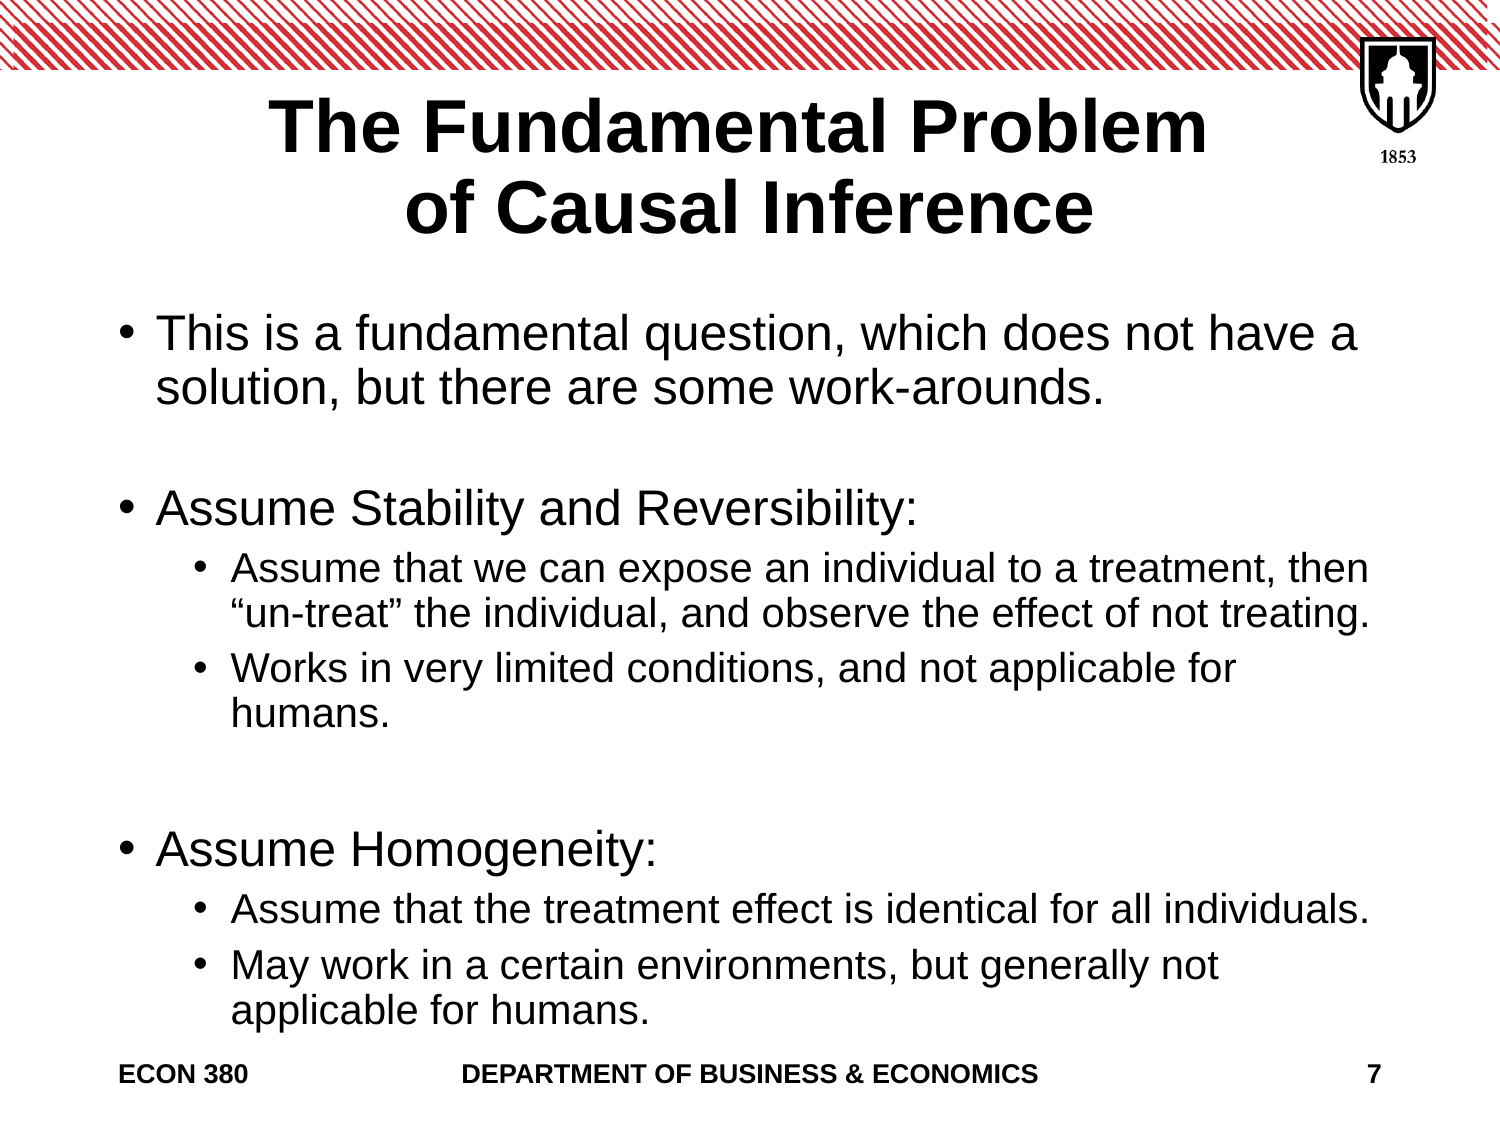

# The Fundamental Problem of Causal Inference
This is a fundamental question, which does not have a solution, but there are some work-arounds.

Assume Stability and Reversibility:
Assume that we can expose an individual to a treatment, then “un-treat” the individual, and observe the effect of not treating.
Works in very limited conditions, and not applicable for humans.

Assume Homogeneity:
Assume that the treatment effect is identical for all individuals.
May work in a certain environments, but generally not applicable for humans.
ECON 380
DEPARTMENT OF BUSINESS & ECONOMICS
7